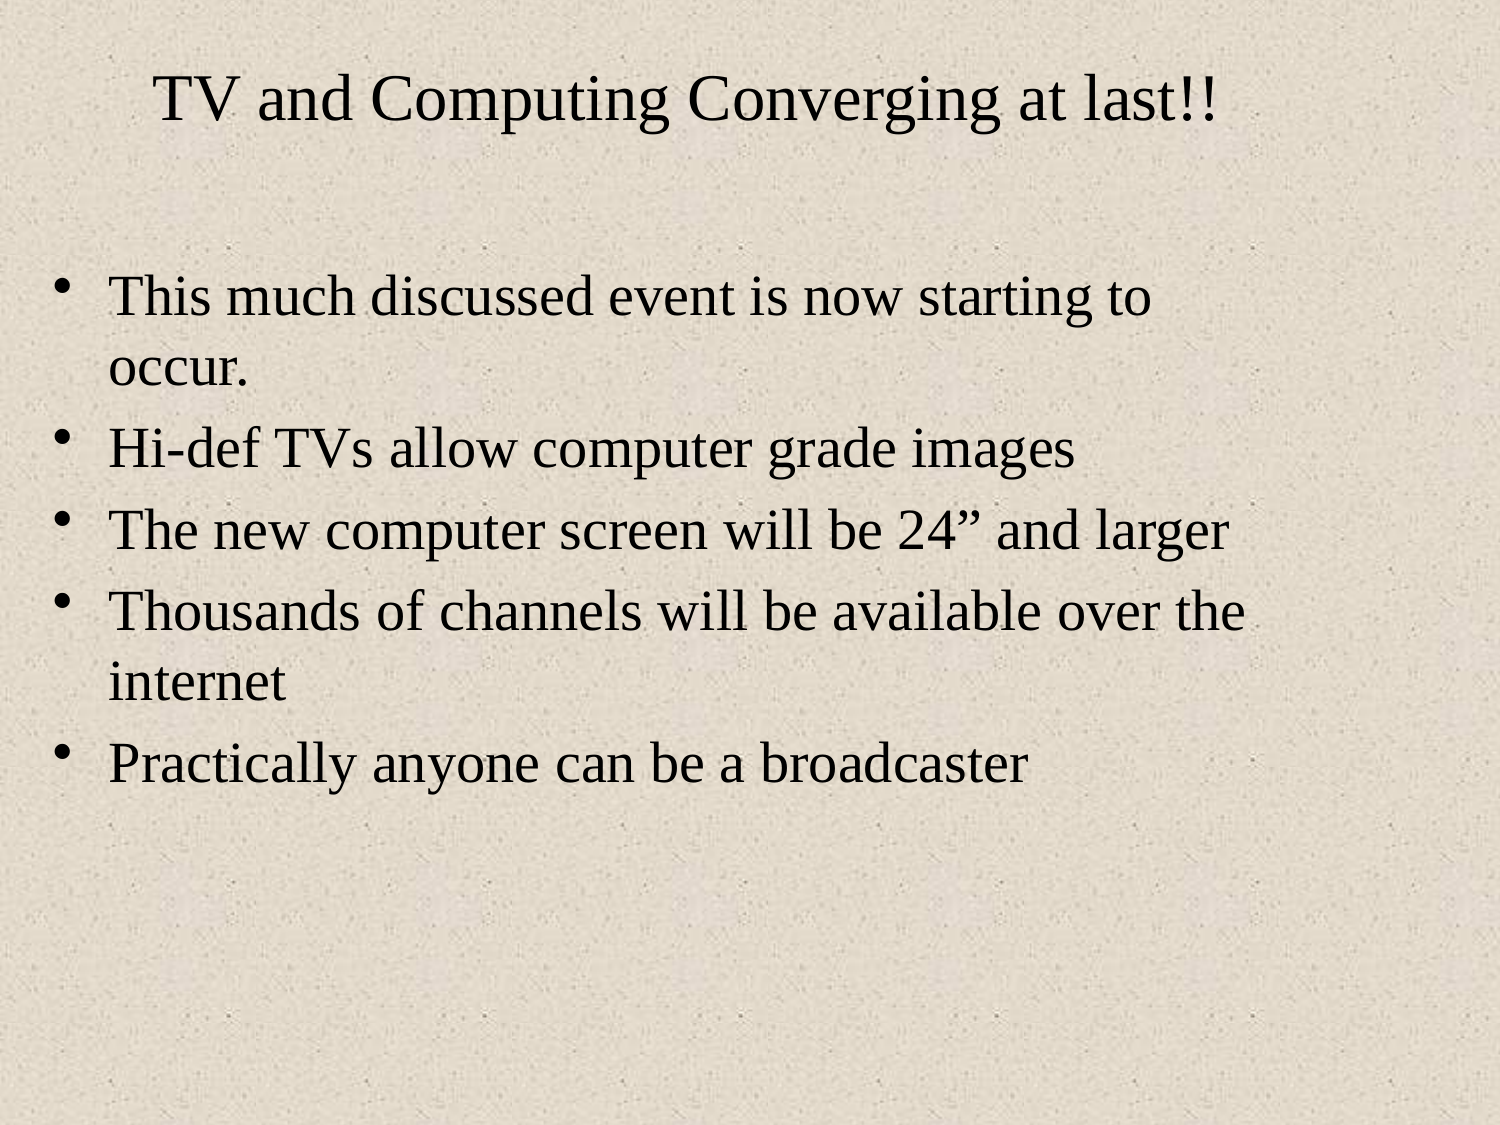

# TV and Computing Converging at last!!
This much discussed event is now starting to occur.
Hi-def TVs allow computer grade images
The new computer screen will be 24” and larger
Thousands of channels will be available over the internet
Practically anyone can be a broadcaster